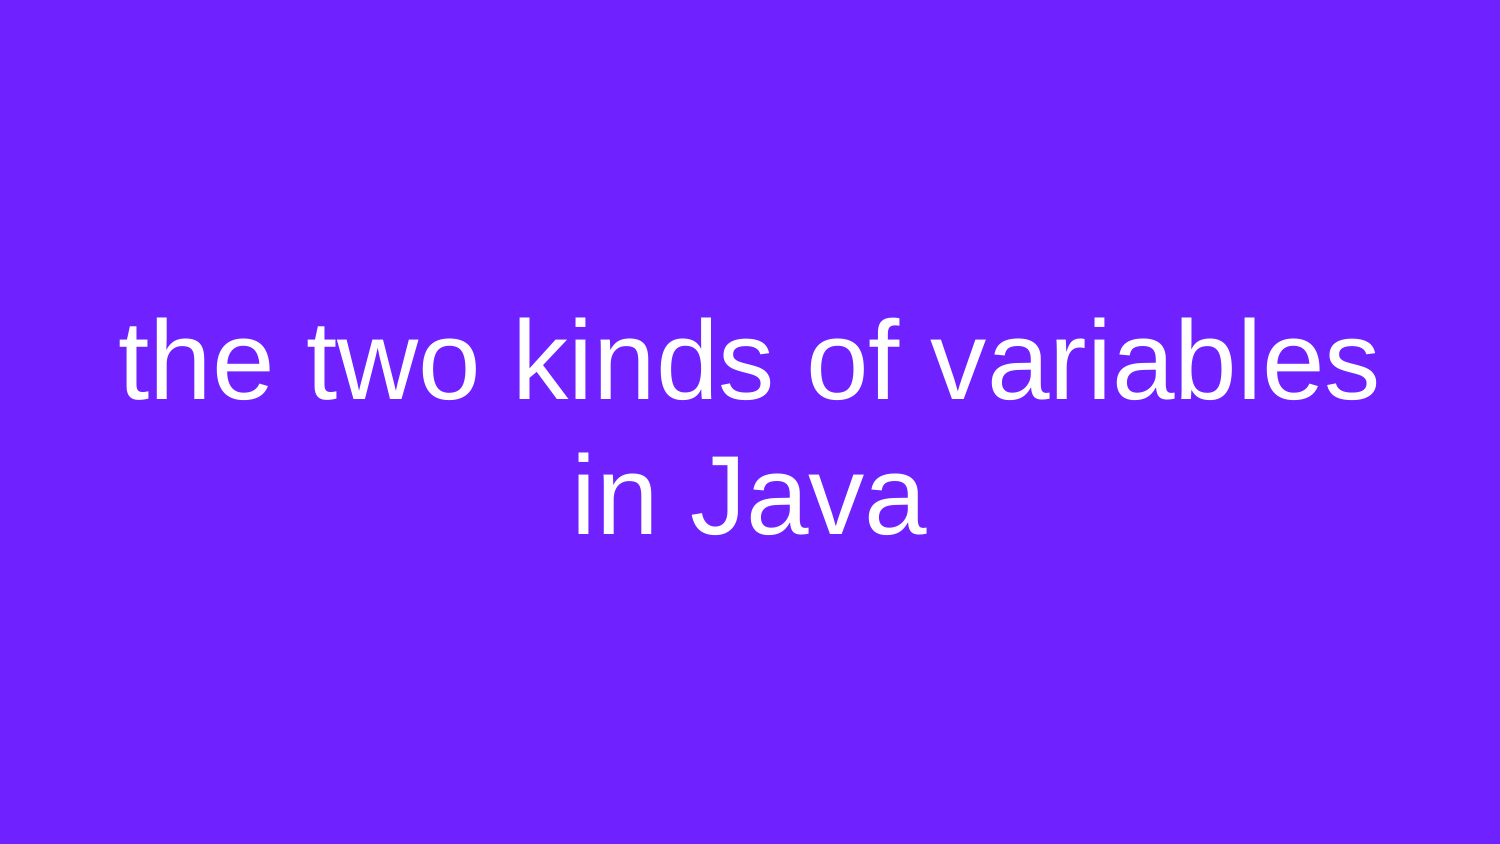

# the two kinds of variables in Java